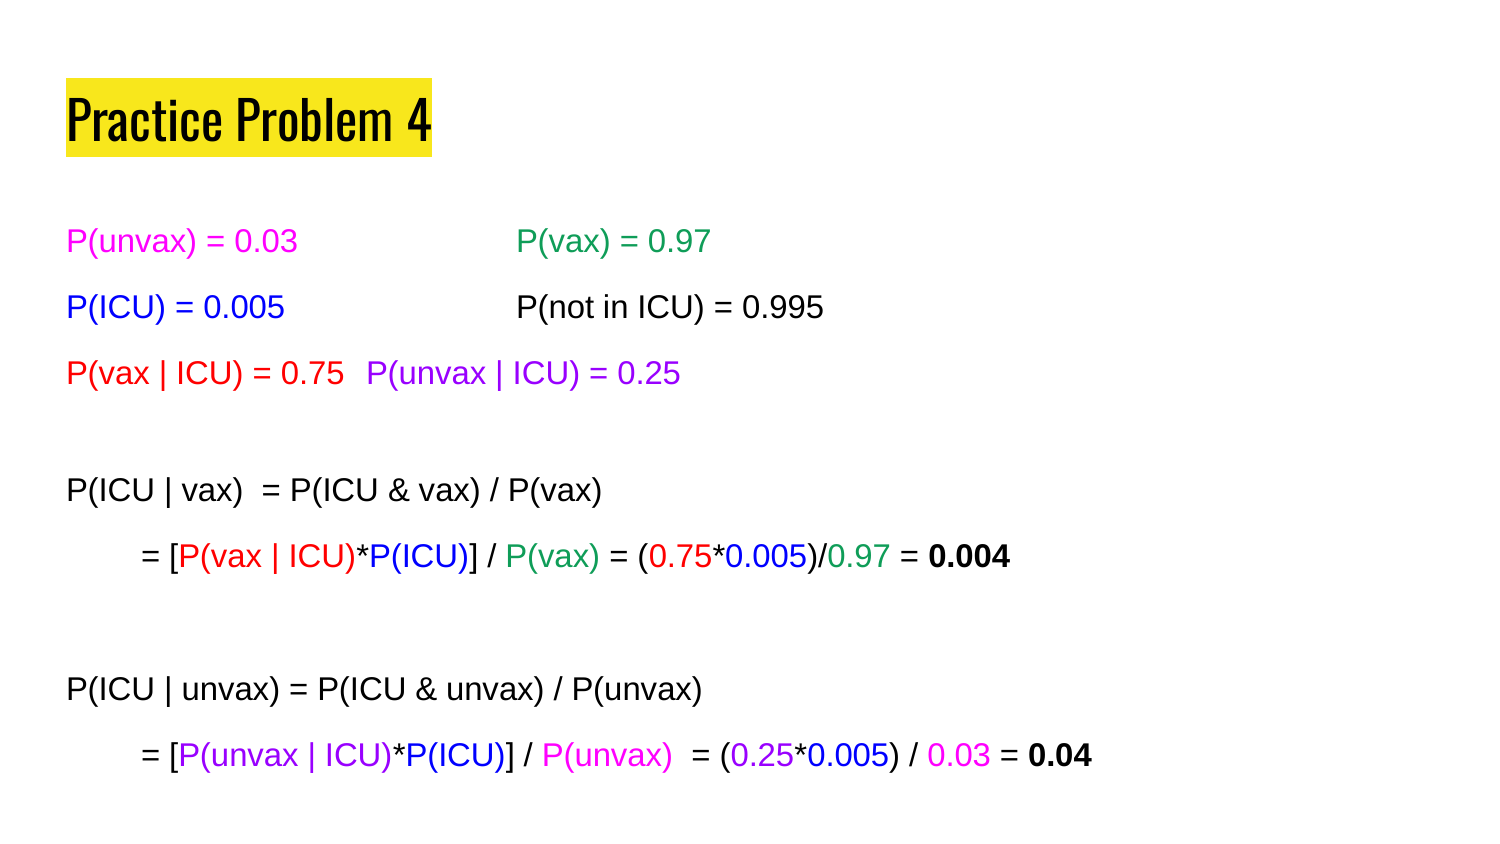

# Practice Problem 4
P(unvax) = 0.03		P(vax) = 0.97
P(ICU) = 0.005		P(not in ICU) = 0.995
P(vax | ICU) = 0.75	P(unvax | ICU) = 0.25

P(ICU | vax)  = P(ICU & vax) / P(vax)
= [P(vax | ICU)*P(ICU)] / P(vax) = (0.75*0.005)/0.97 = 0.004

P(ICU | unvax) = P(ICU & unvax) / P(unvax)
= [P(unvax | ICU)*P(ICU)] / P(unvax)  = (0.25*0.005) / 0.03 = 0.04